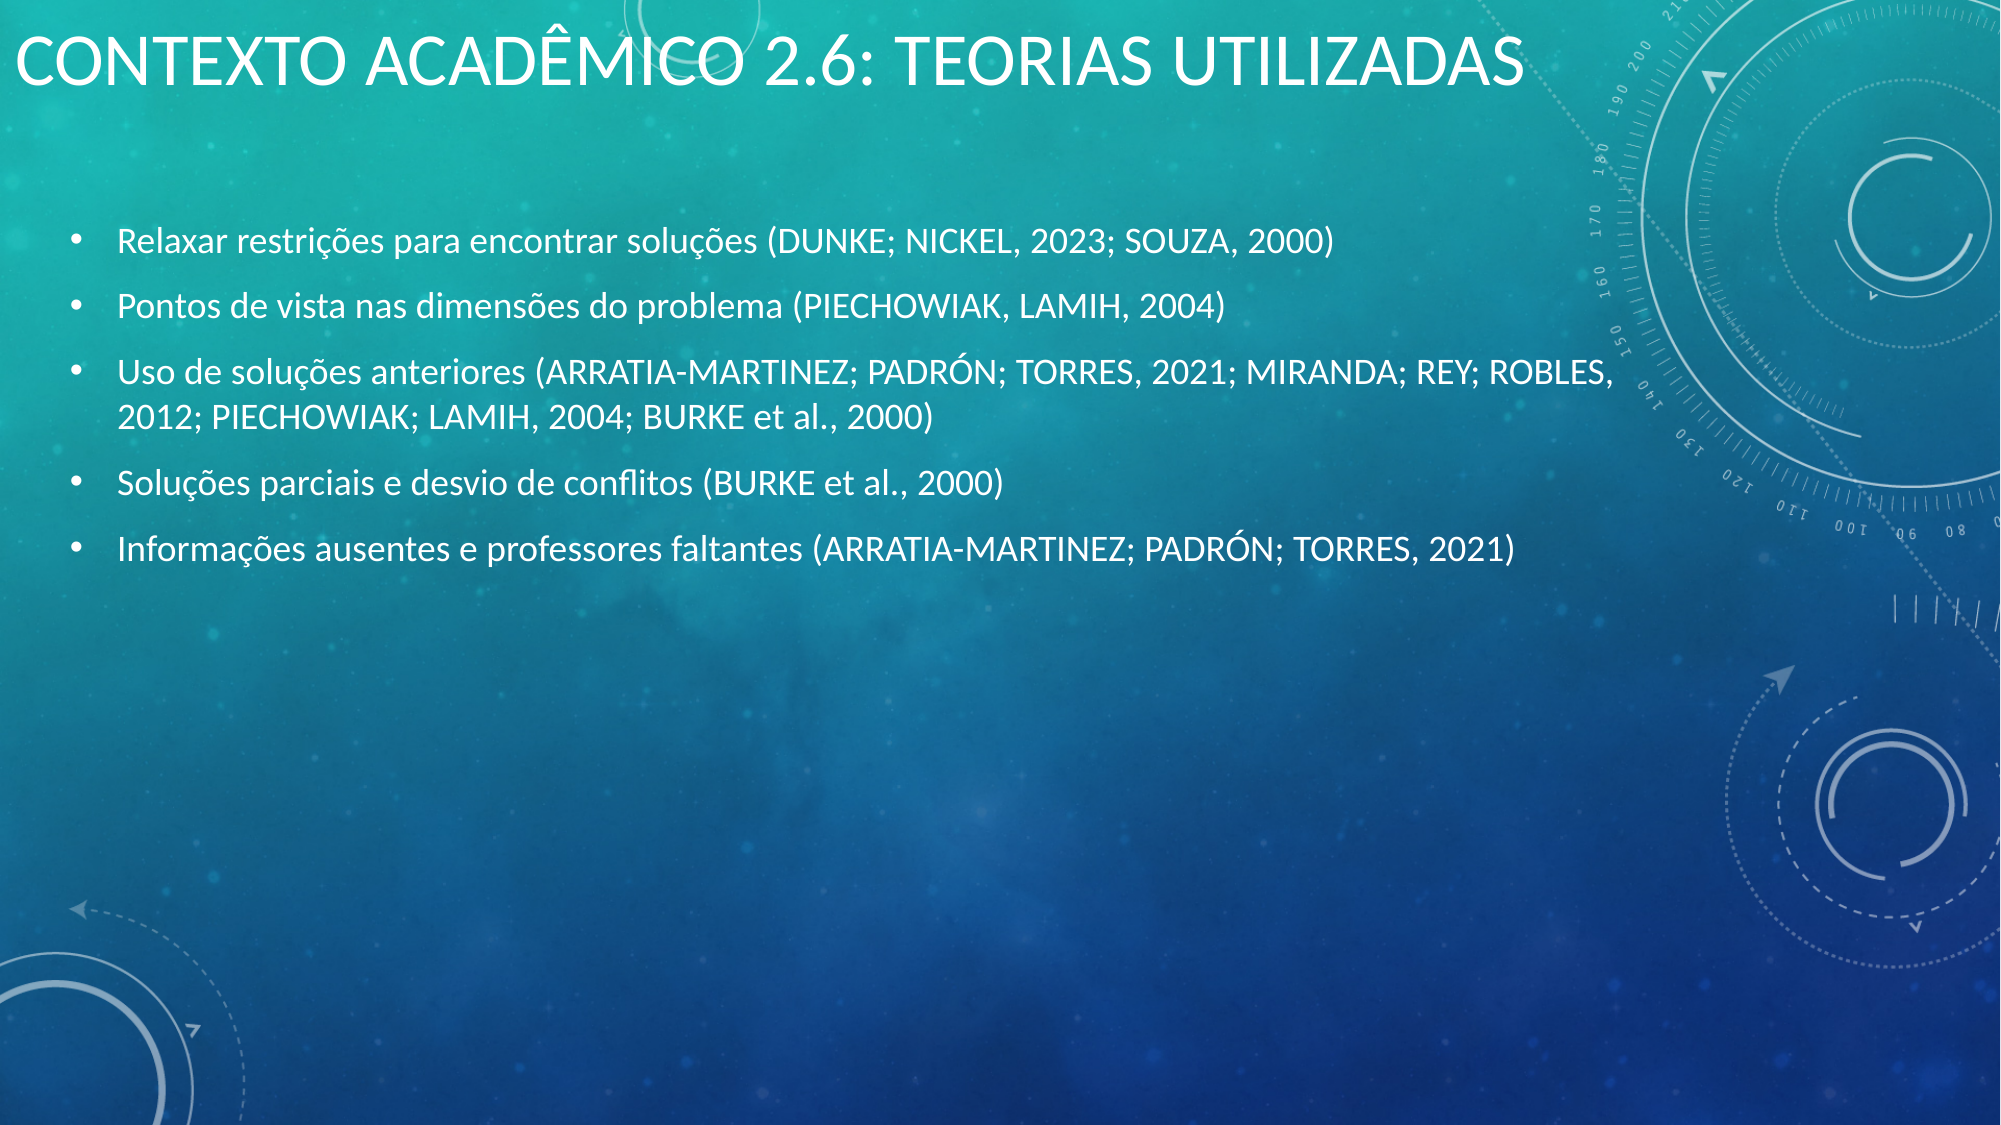

Contexto acadêmico 2.6: teorias utilizadas
Relaxar restrições para encontrar soluções (DUNKE; NICKEL, 2023; SOUZA, 2000)
Pontos de vista nas dimensões do problema (PIECHOWIAK, LAMIH, 2004)
Uso de soluções anteriores (ARRATIA-MARTINEZ; PADRÓN; TORRES, 2021; MIRANDA; REY; ROBLES, 2012; PIECHOWIAK; LAMIH, 2004; BURKE et al., 2000)
Soluções parciais e desvio de conflitos (BURKE et al., 2000)
Informações ausentes e professores faltantes (ARRATIA-MARTINEZ; PADRÓN; TORRES, 2021)